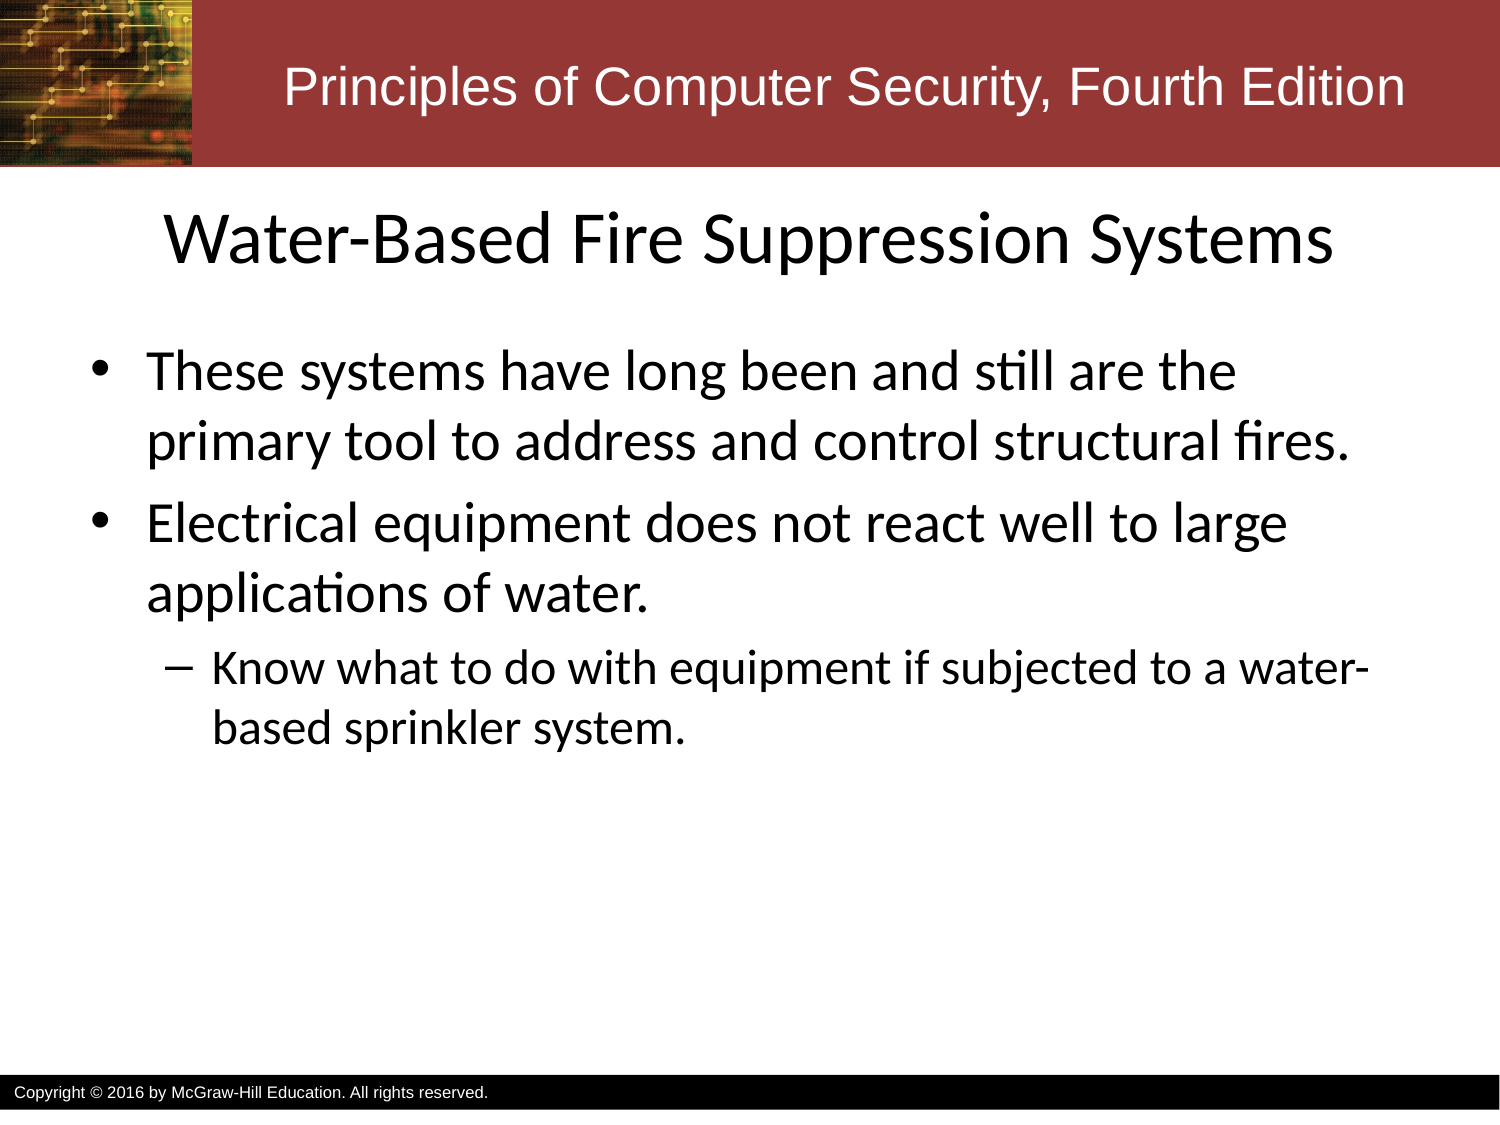

# Water-Based Fire Suppression Systems
These systems have long been and still are the primary tool to address and control structural fires.
Electrical equipment does not react well to large applications of water.
Know what to do with equipment if subjected to a water-based sprinkler system.